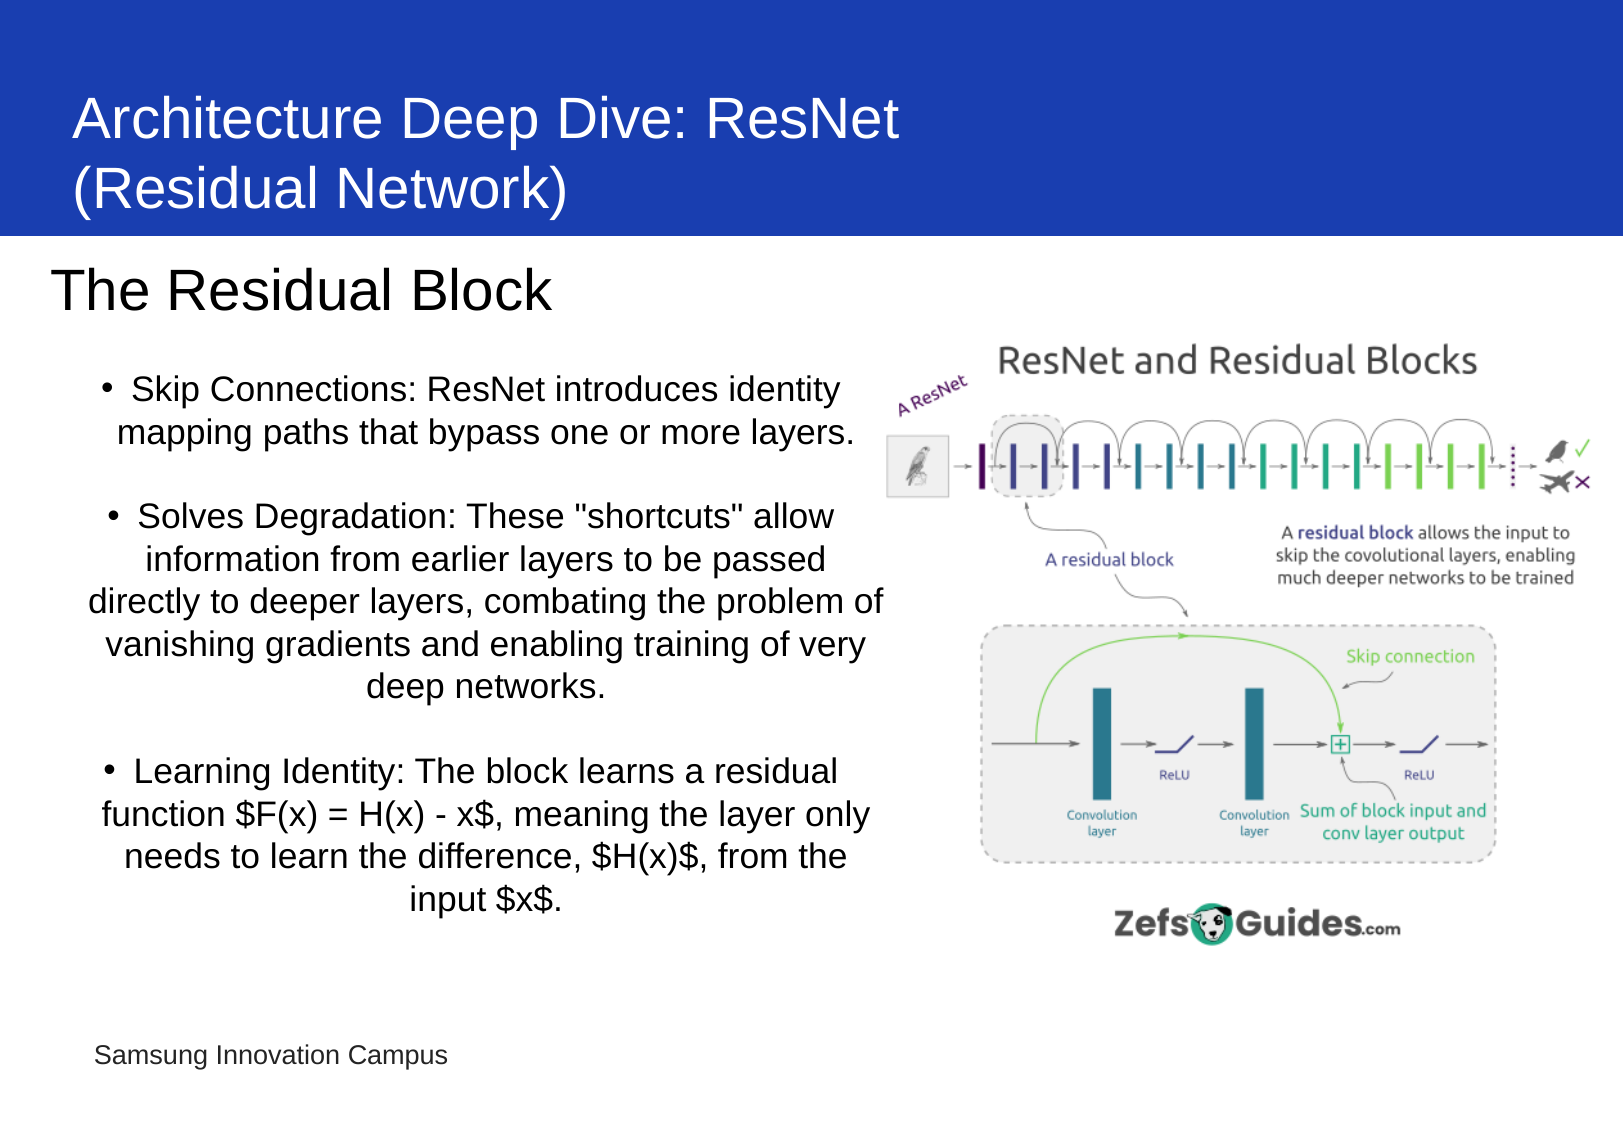

Architecture Deep Dive: ResNet (Residual Network)

The Residual Block

Skip Connections: ResNet introduces identity mapping paths that bypass one or more layers.

Solves Degradation: These "shortcuts" allow information from earlier layers to be passed directly to deeper layers, combating the problem of vanishing gradients and enabling training of very deep networks.

Learning Identity: The block learns a residual function $F(x) = H(x) - x$, meaning the layer only needs to learn the difference, $H(x)$, from the input $x$.
Samsung Innovation Campus